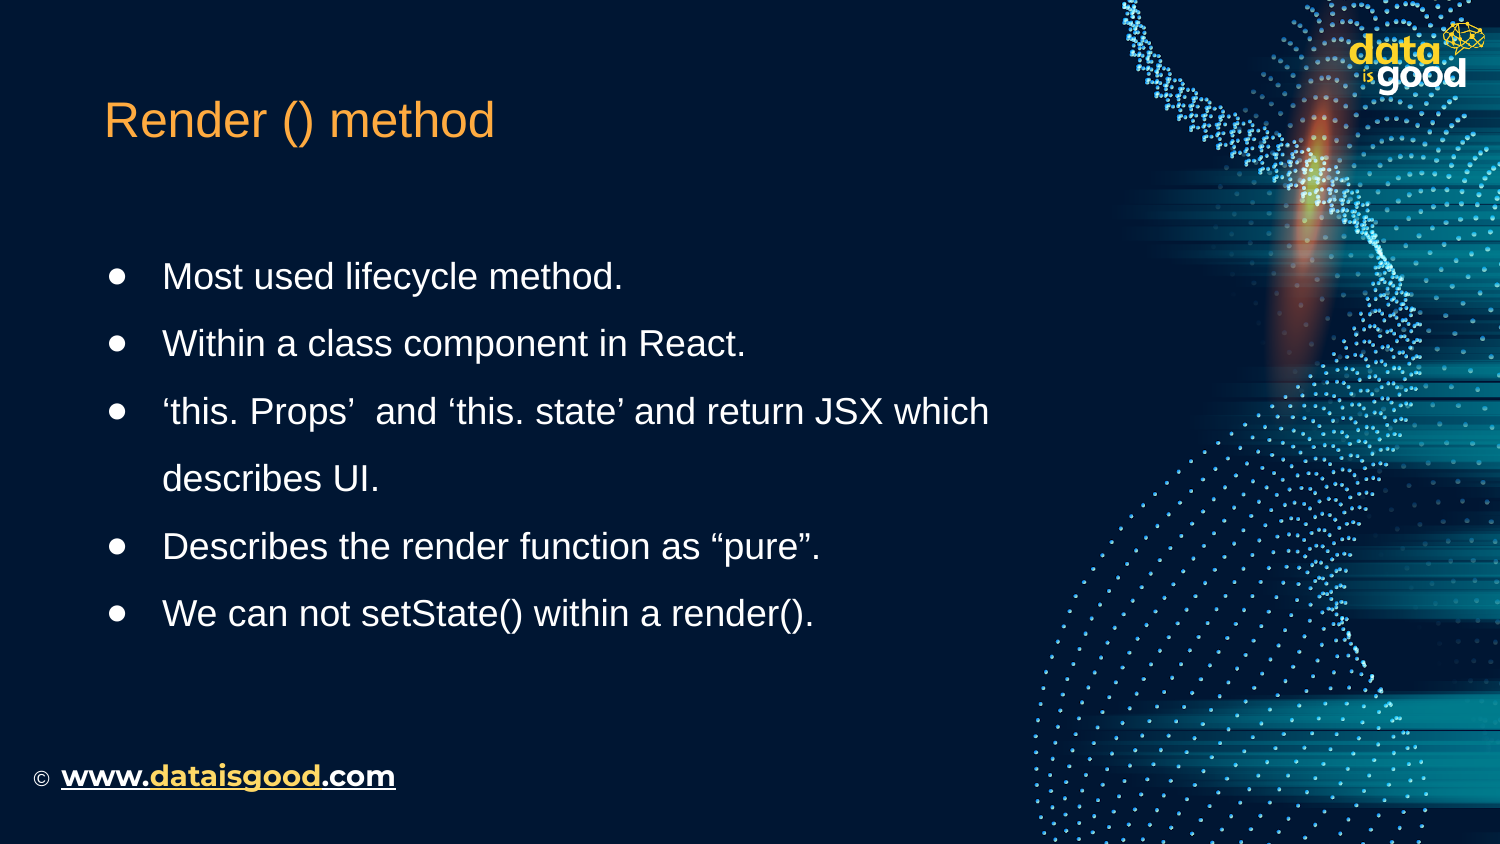

# Render () method
Most used lifecycle method.
Within a class component in React.
‘this. Props’  and ‘this. state’ and return JSX which describes UI.
Describes the render function as “pure”.
We can not setState() within a render().